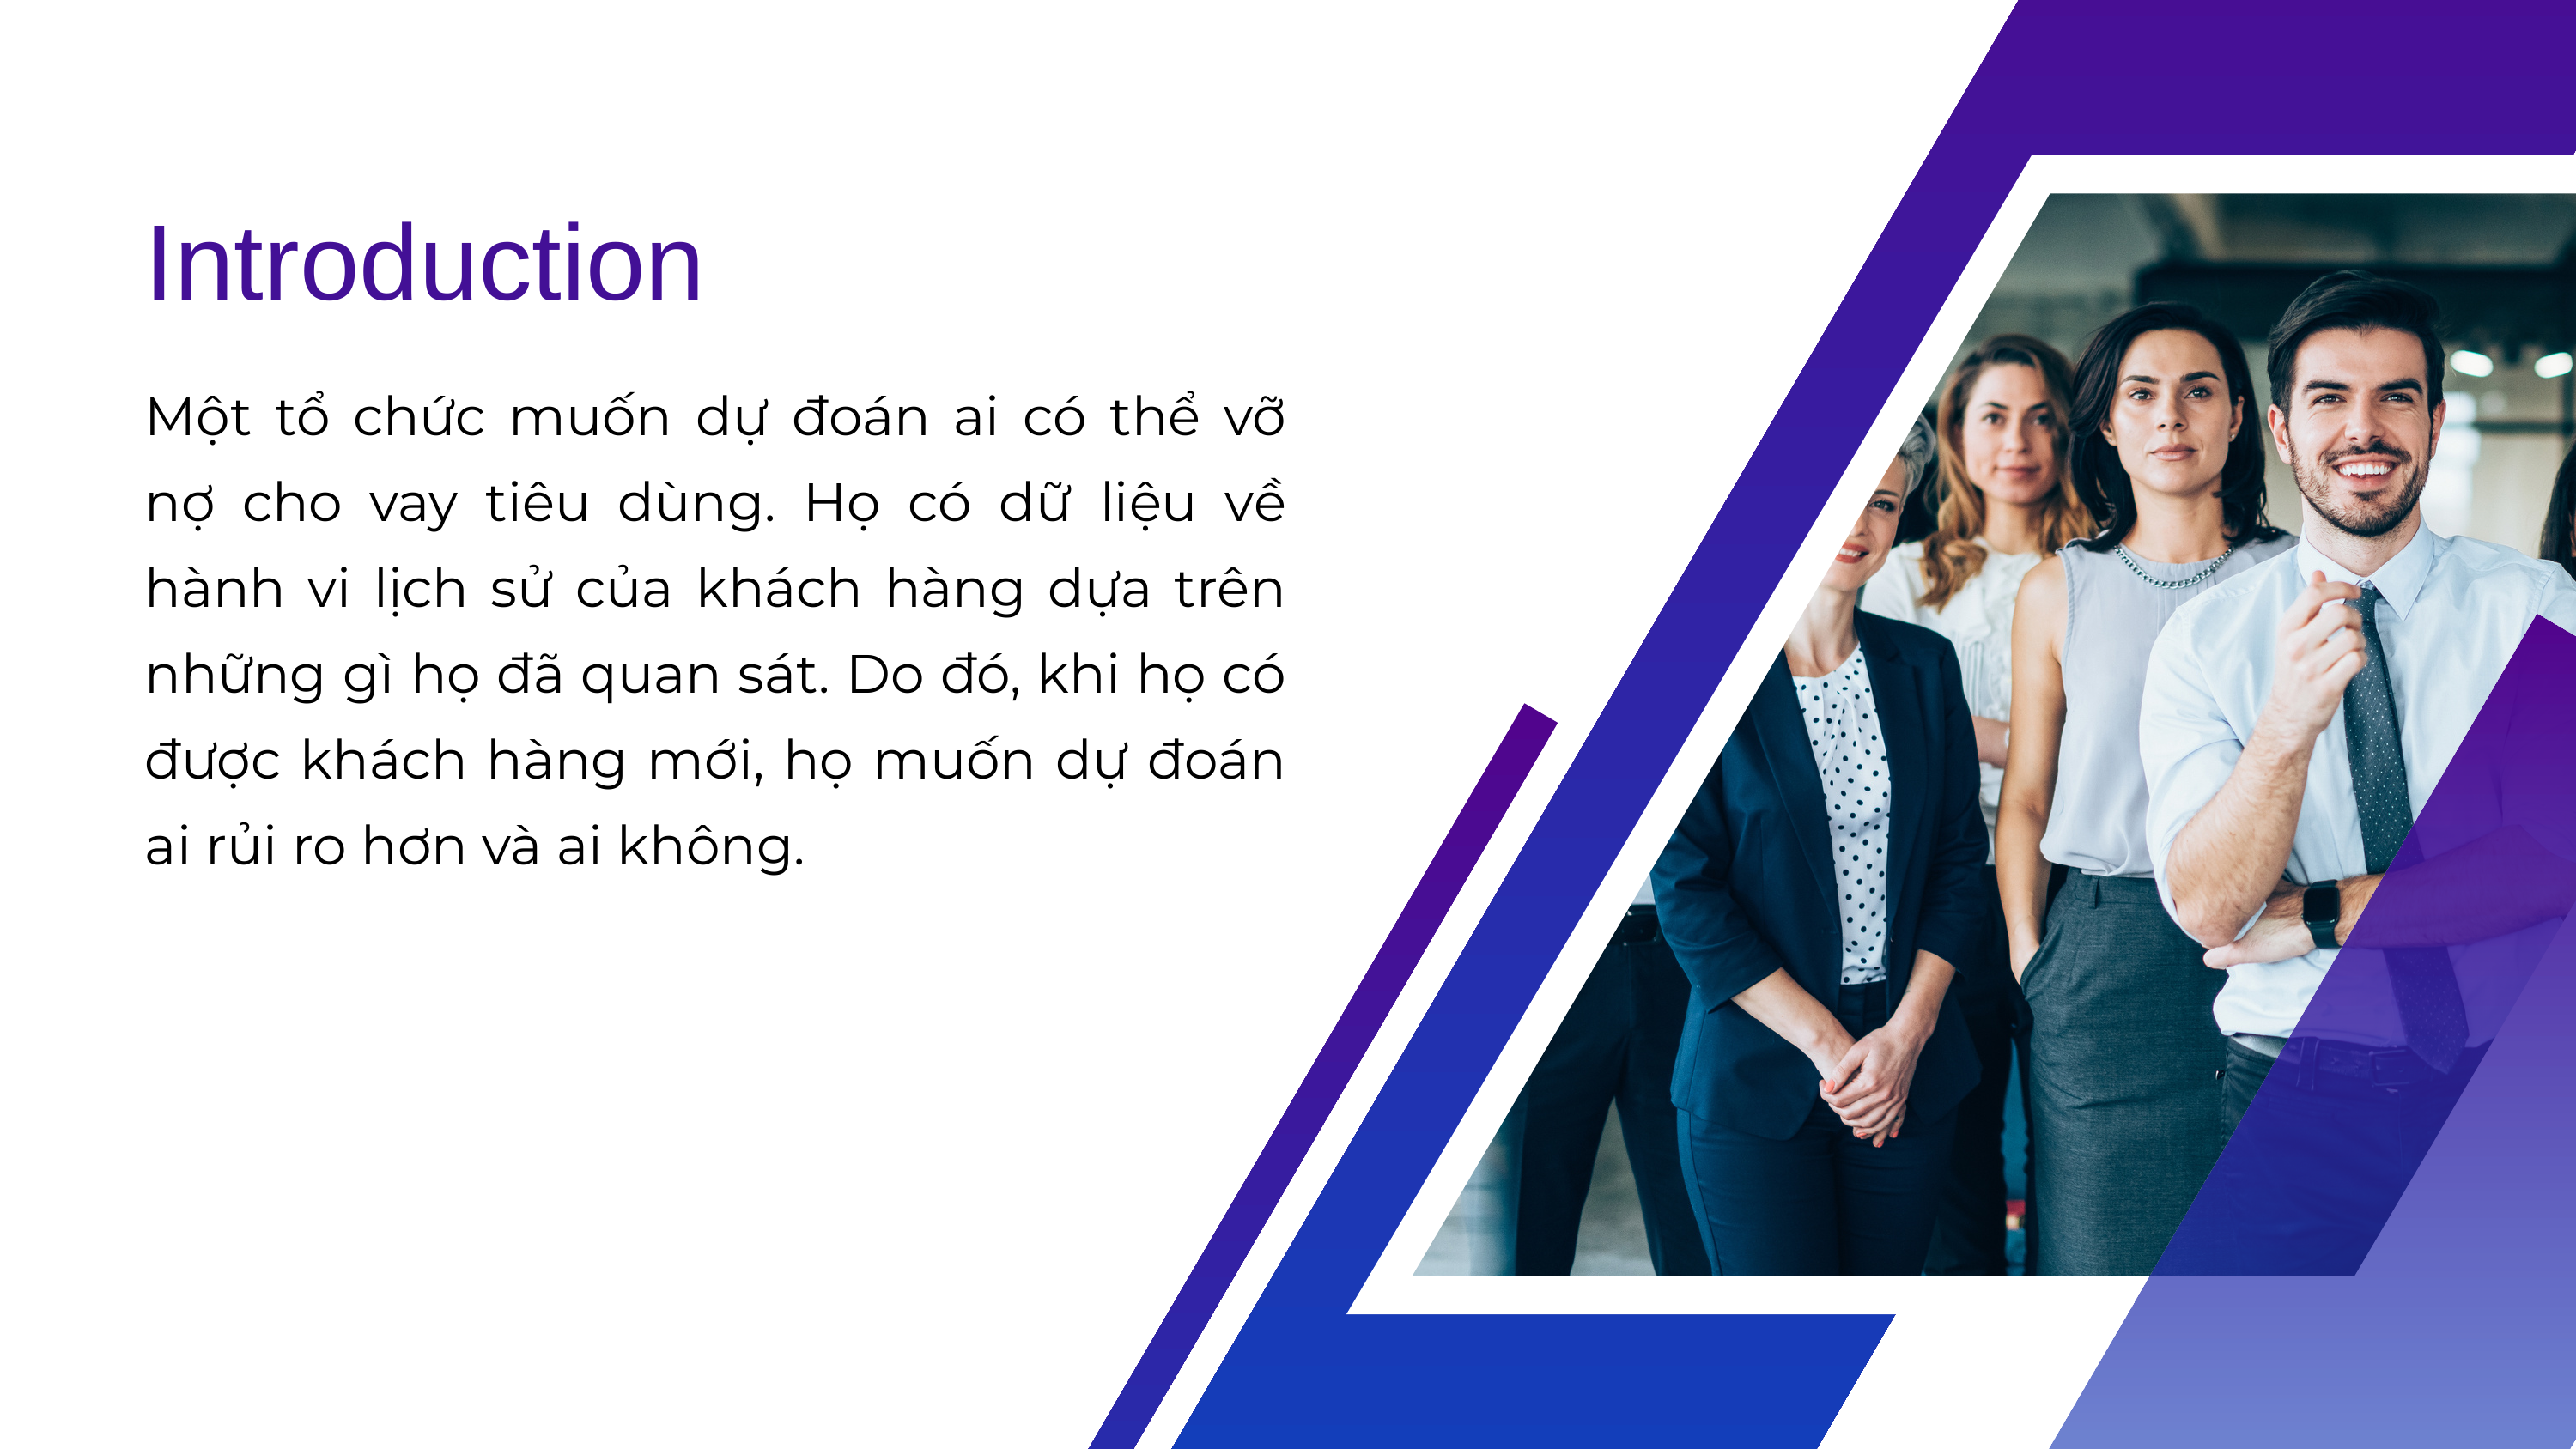

Introduction
Một tổ chức muốn dự đoán ai có thể vỡ nợ cho vay tiêu dùng. Họ có dữ liệu về hành vi lịch sử của khách hàng dựa trên những gì họ đã quan sát. Do đó, khi họ có được khách hàng mới, họ muốn dự đoán ai rủi ro hơn và ai không.